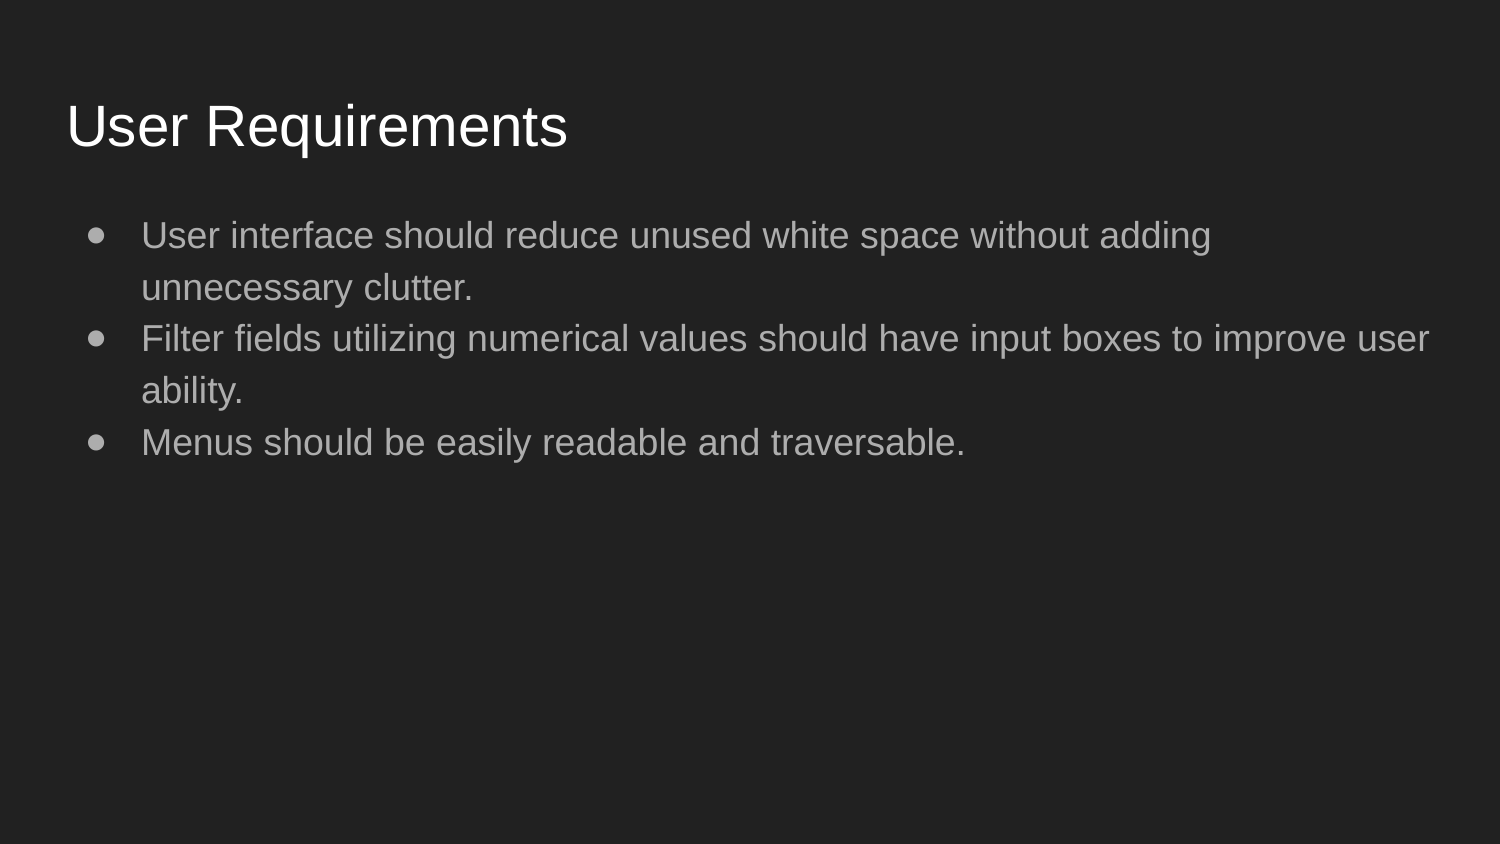

# User Requirements
User interface should reduce unused white space without adding unnecessary clutter.
Filter fields utilizing numerical values should have input boxes to improve user ability.
Menus should be easily readable and traversable.